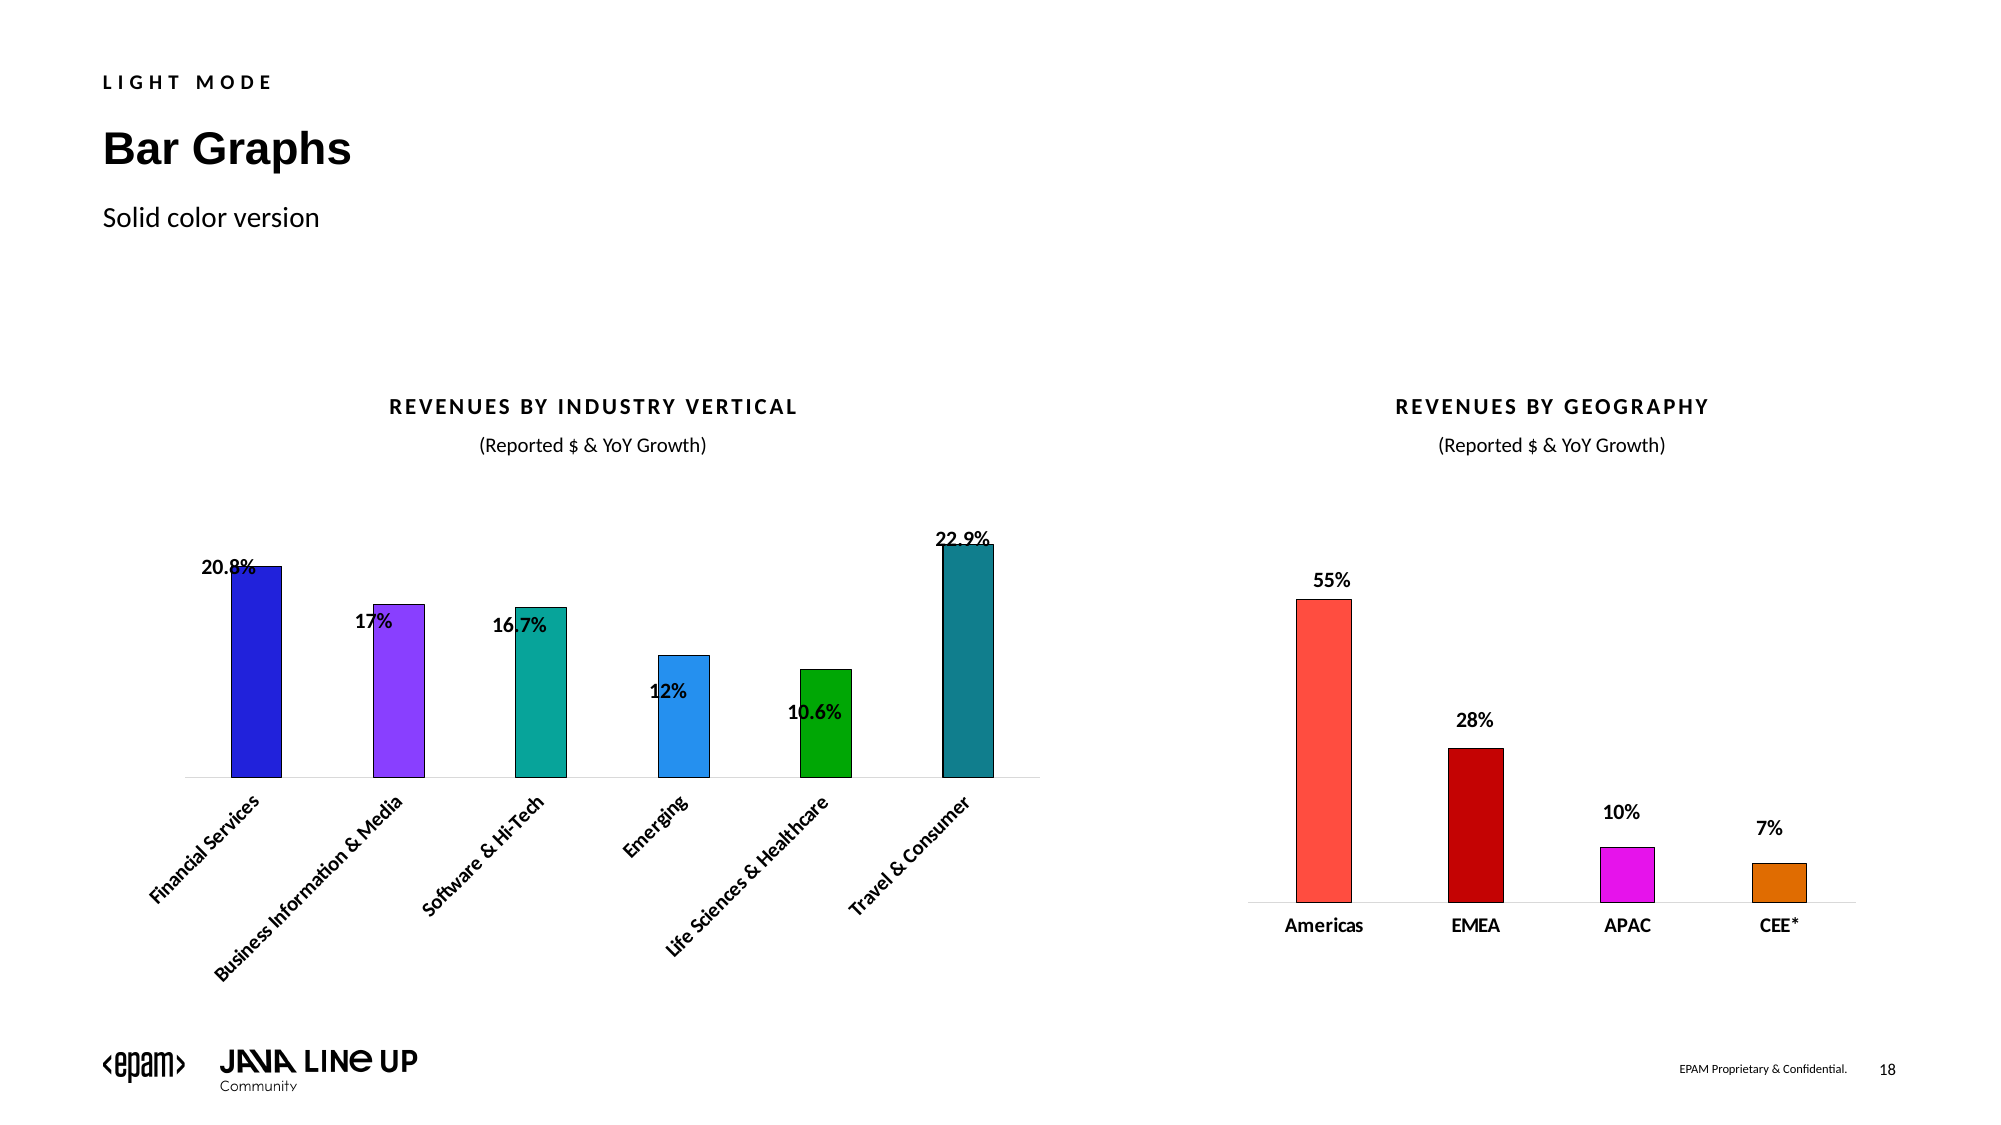

LIGHT MODE
# Bar Graphs
Solid color version

REVENUES BY INDUSTRY VERTICAL
(Reported $ & YoY Growth)
REVENUES BY GEOGRAPHY
(Reported $ & YoY Growth)
22.9%

### Chart

| Category | Q1'22 REVENUE BY INDUSTRY VERTICAL |
|---|---|
| Financial Services | 0.208 |
| Business Information & Media | 0.17 |
| Software & Hi-Tech | 0.167 |
| Emerging | 0.12 |
| Life Sciences & Healthcare | 0.106 |
| Travel & Consumer | 0.229 |
20.8%
17%
16.7%
12%
10.6%
55%

### Chart

| Category | Q1'22 REVENUE BY INDUSTRY VERTICAL |
|---|---|
| Americas | 0.55 |
| EMEA | 0.28 |
| APAC | 0.1 |
| CEE* | 0.07 |
28%
10%
7%